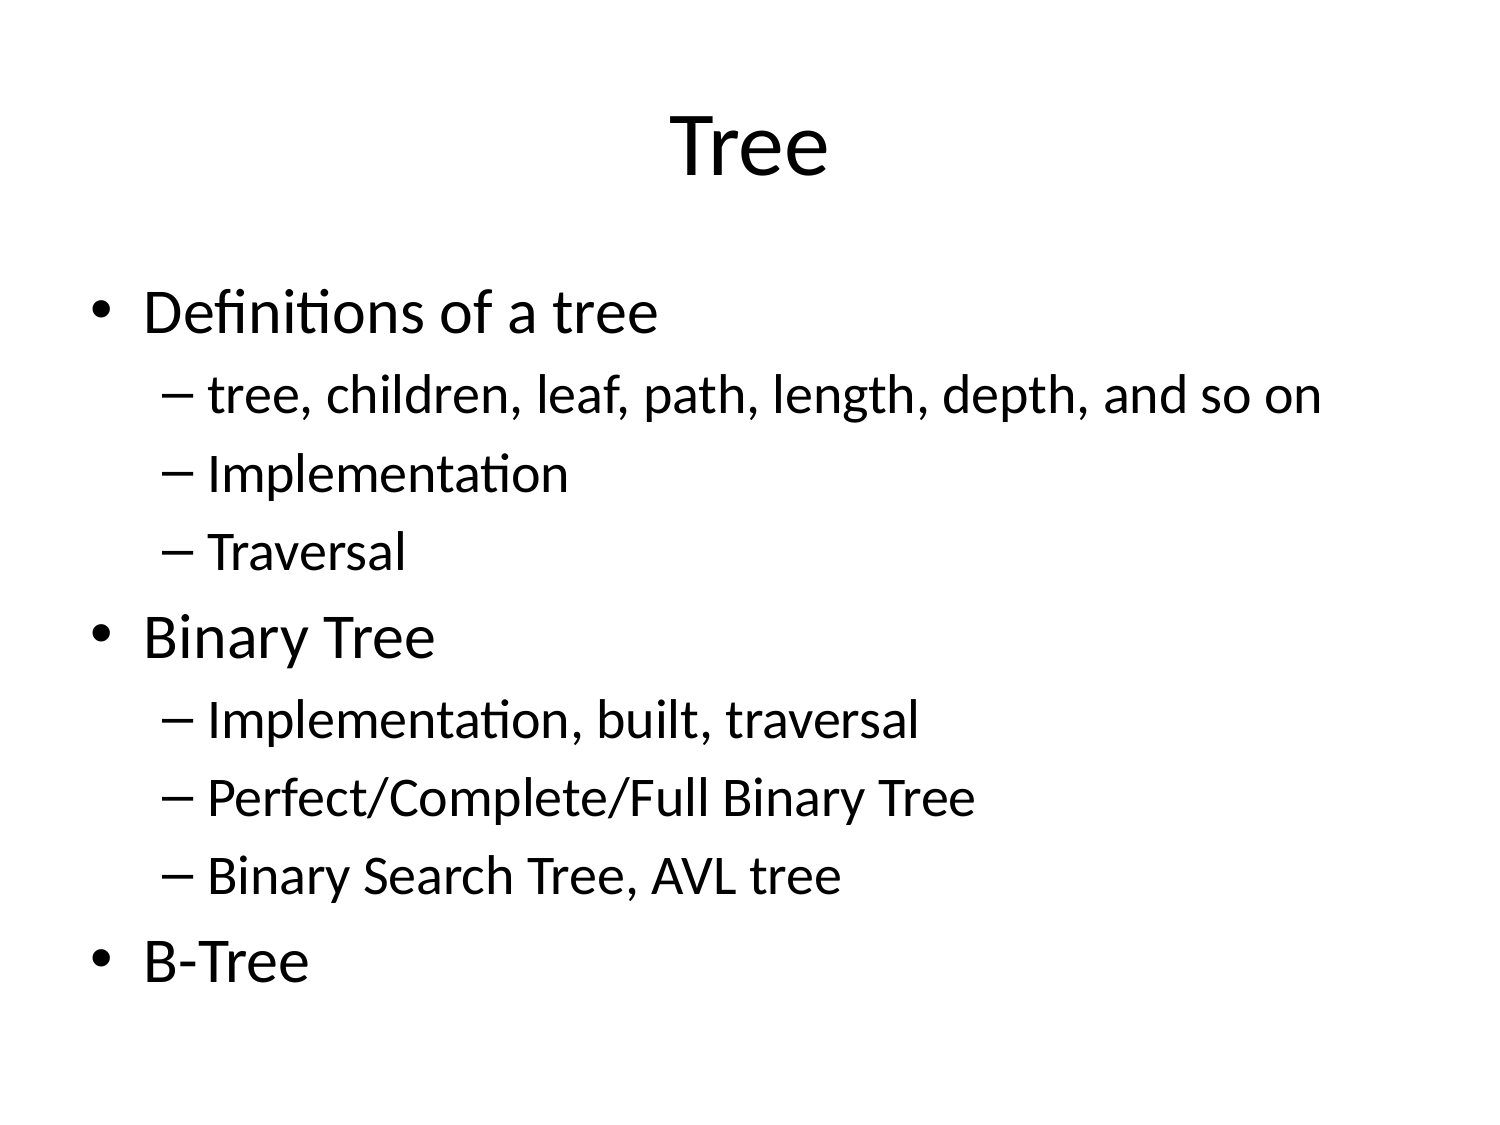

# Tree
Definitions of a tree
tree, children, leaf, path, length, depth, and so on
Implementation
Traversal
Binary Tree
Implementation, built, traversal
Perfect/Complete/Full Binary Tree
Binary Search Tree, AVL tree
B-Tree